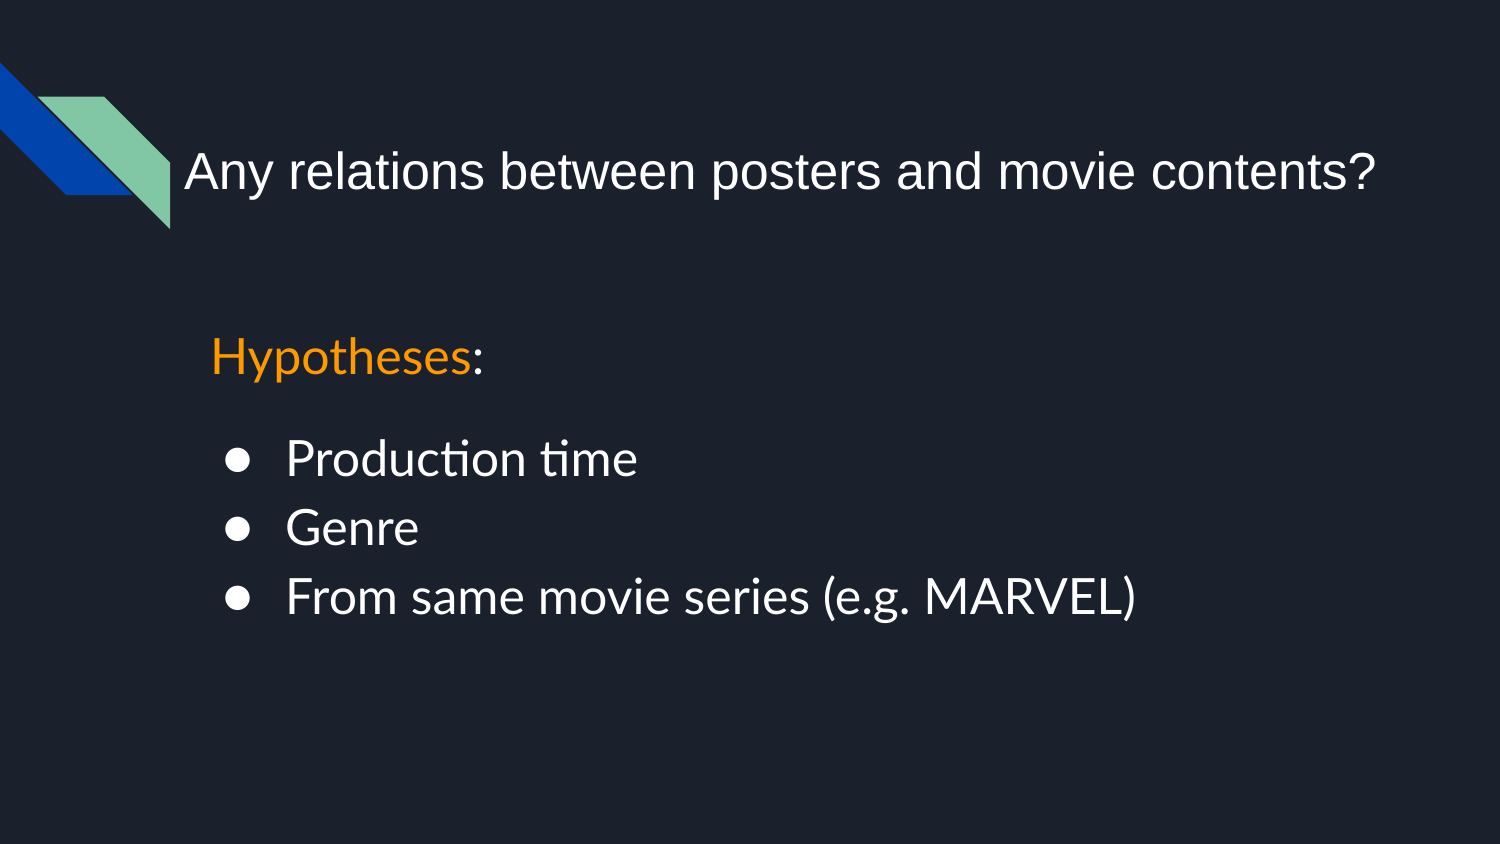

# Any relations between posters and movie contents?
Hypotheses:
Production time
Genre
From same movie series (e.g. MARVEL)